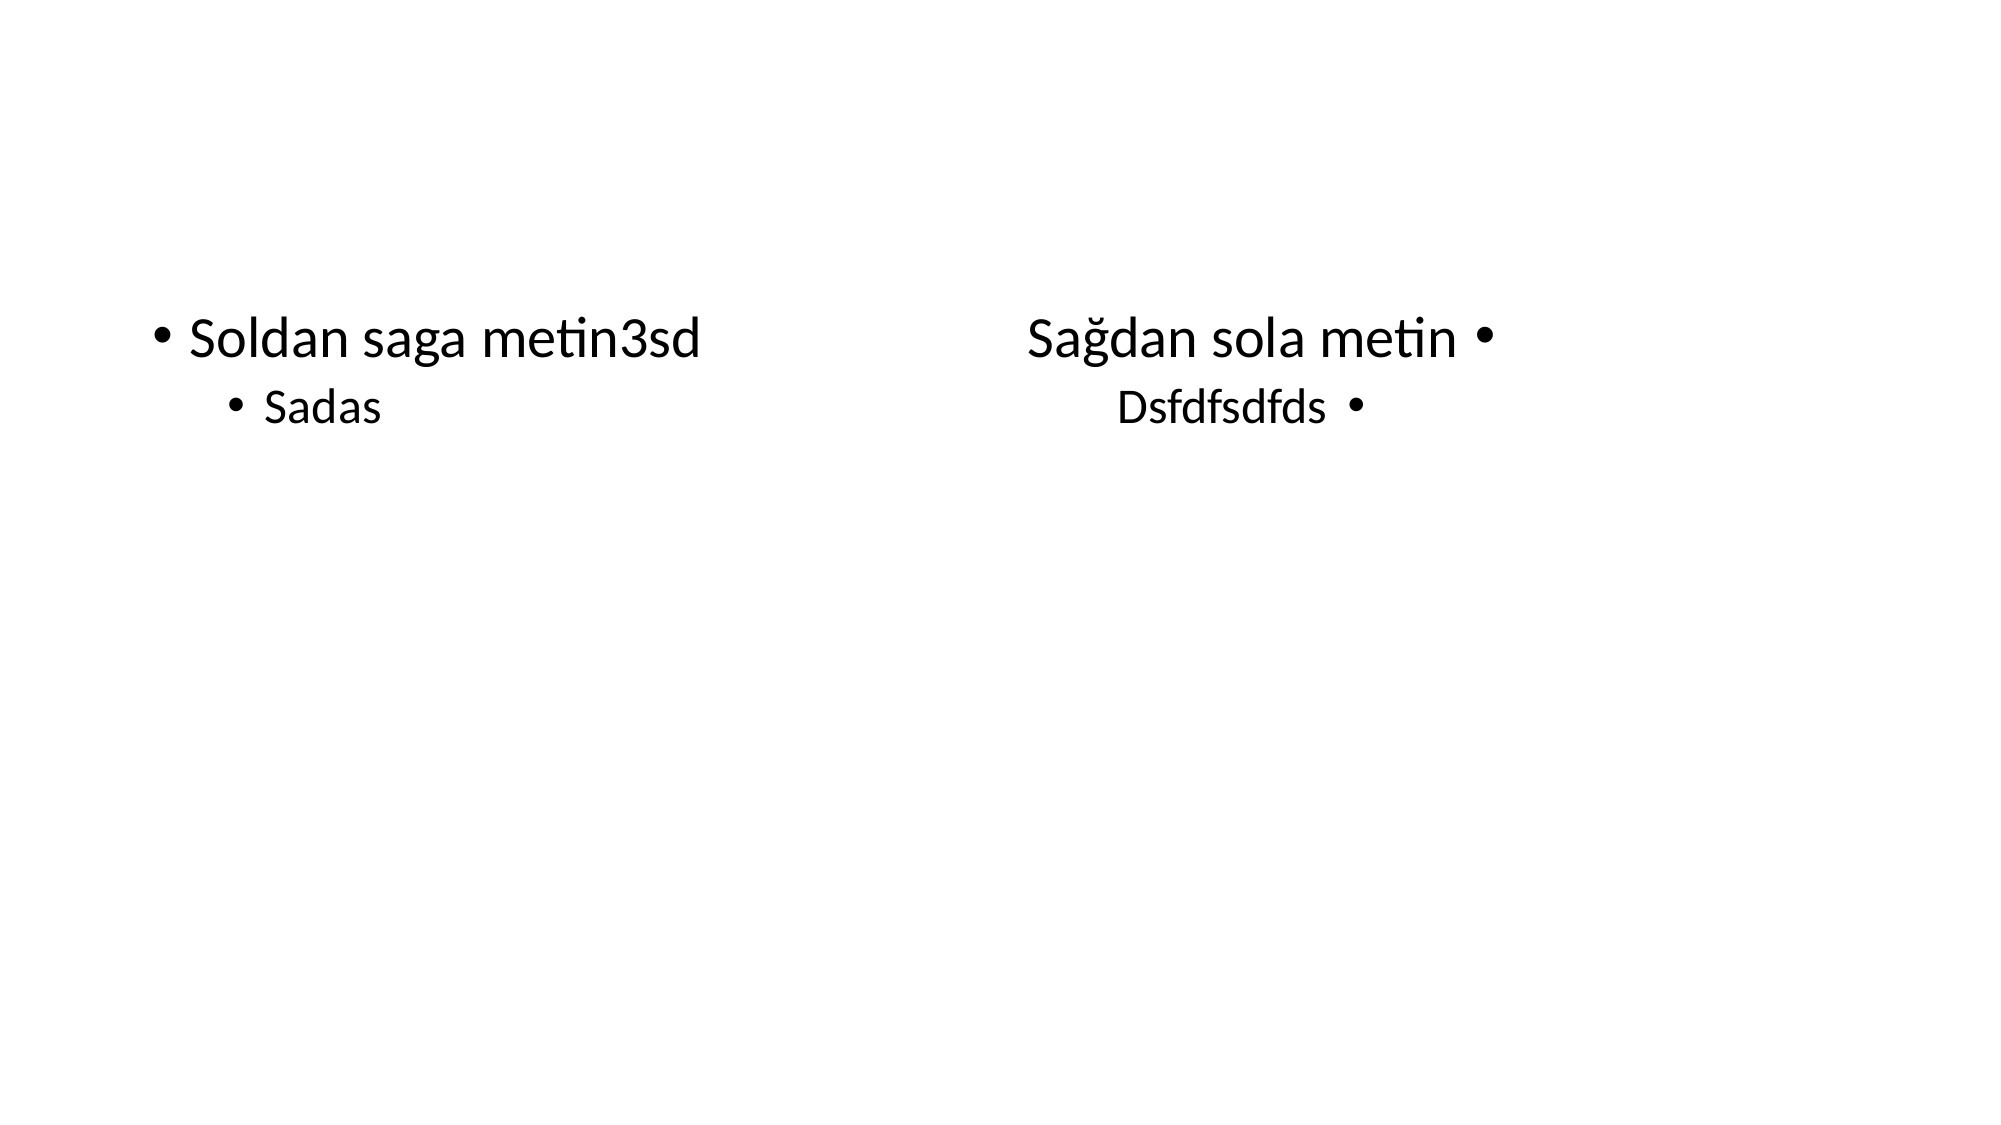

#
Soldan saga metin3sd
Sadas
Sağdan sola metin
Dsfdfsdfds